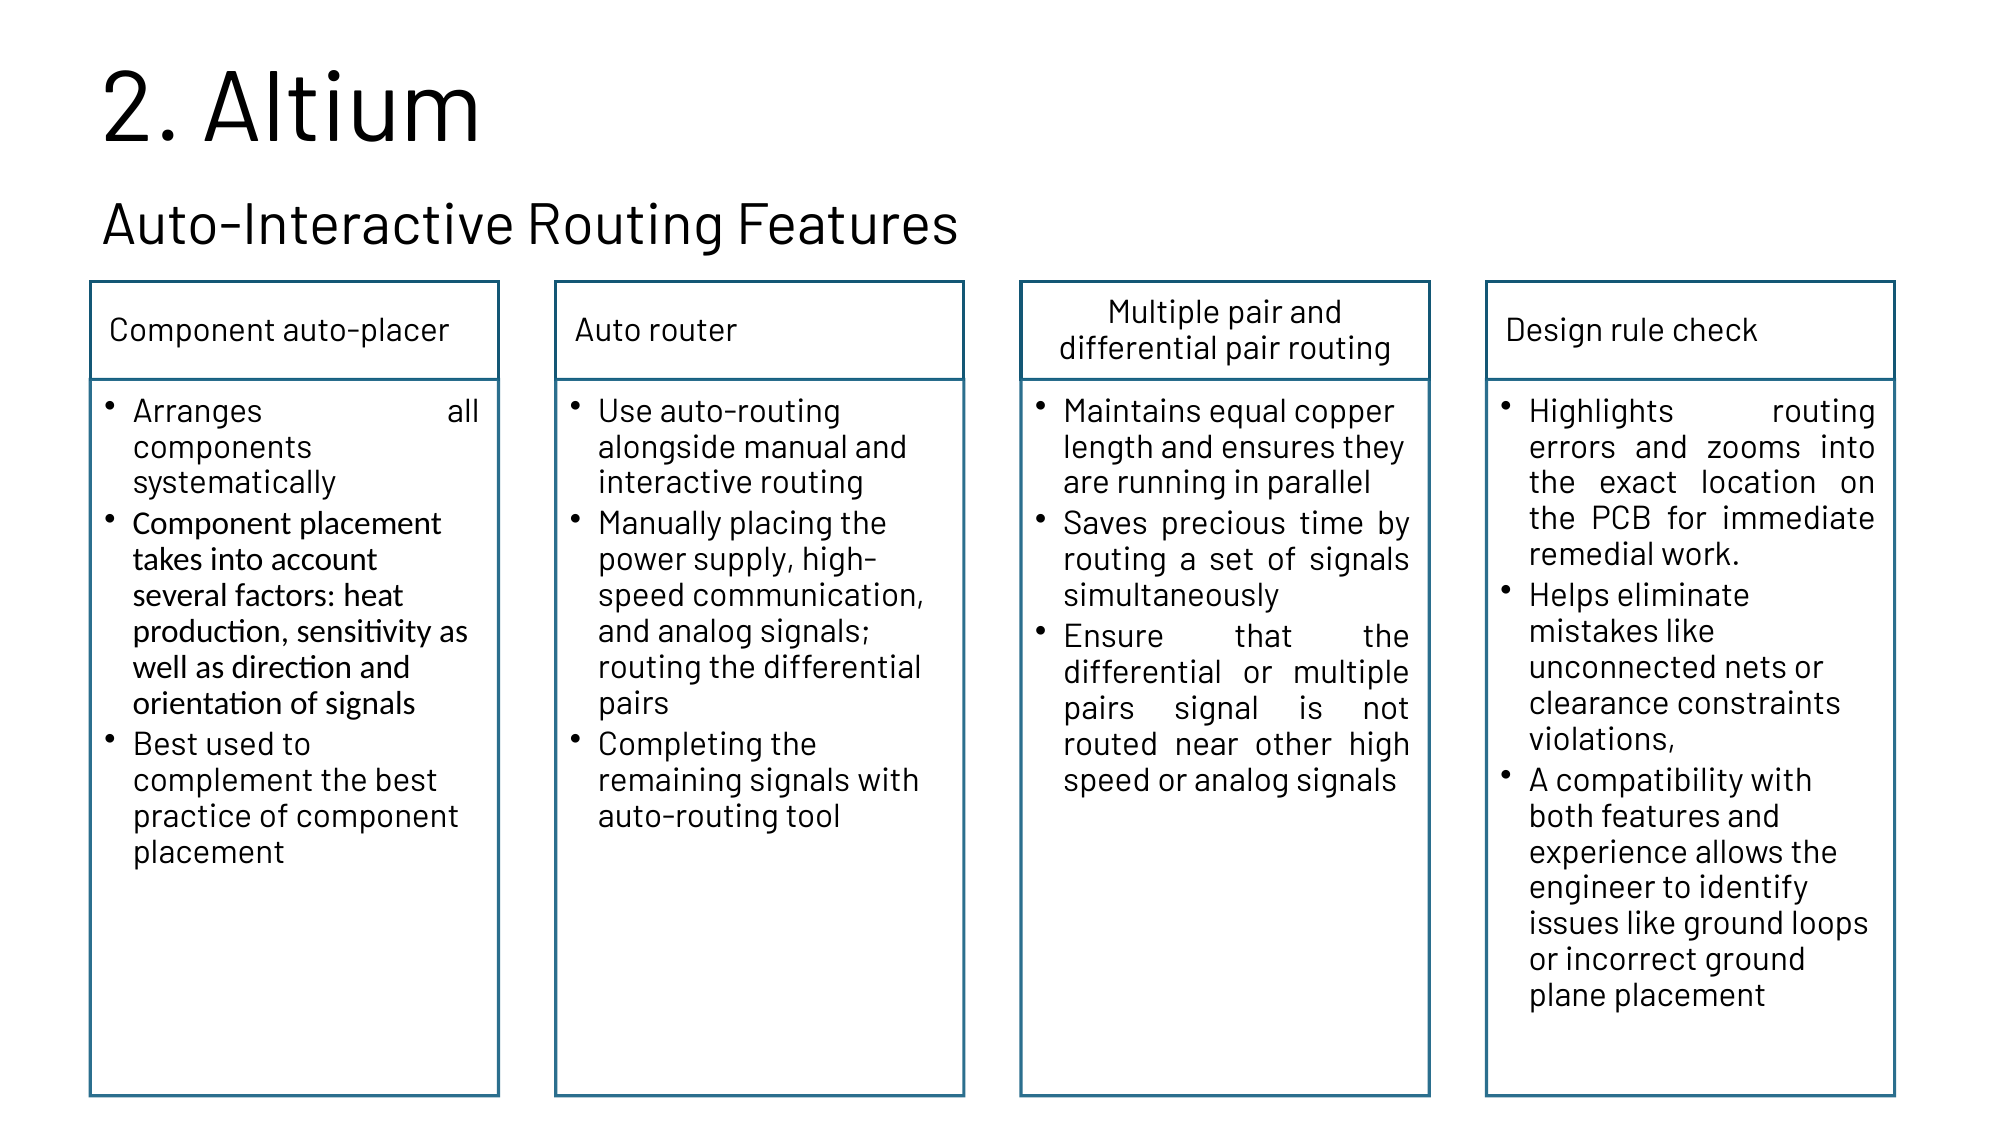

# 2. Altium
Auto-Interactive Routing Features
Component auto-placer
Arranges all components systematically
Component placement takes into account several factors: heat production, sensitivity as well as direction and orientation of signals
Best used to complement the best practice of component placement
Auto router
Use auto-routing alongside manual and interactive routing
Manually placing the power supply, high-speed communication, and analog signals; routing the differential pairs
Completing the remaining signals with auto-routing tool
Multiple pair and differential pair routing
Maintains equal copper length and ensures they are running in parallel
Saves precious time by routing a set of signals simultaneously
Ensure that the differential or multiple pairs signal is not routed near other high speed or analog signals
Design rule check
Highlights routing errors and zooms into the exact location on the PCB for immediate remedial work.
Helps eliminate mistakes like unconnected nets or clearance constraints violations,
A compatibility with both features and experience allows the engineer to identify issues like ground loops or incorrect ground plane placement